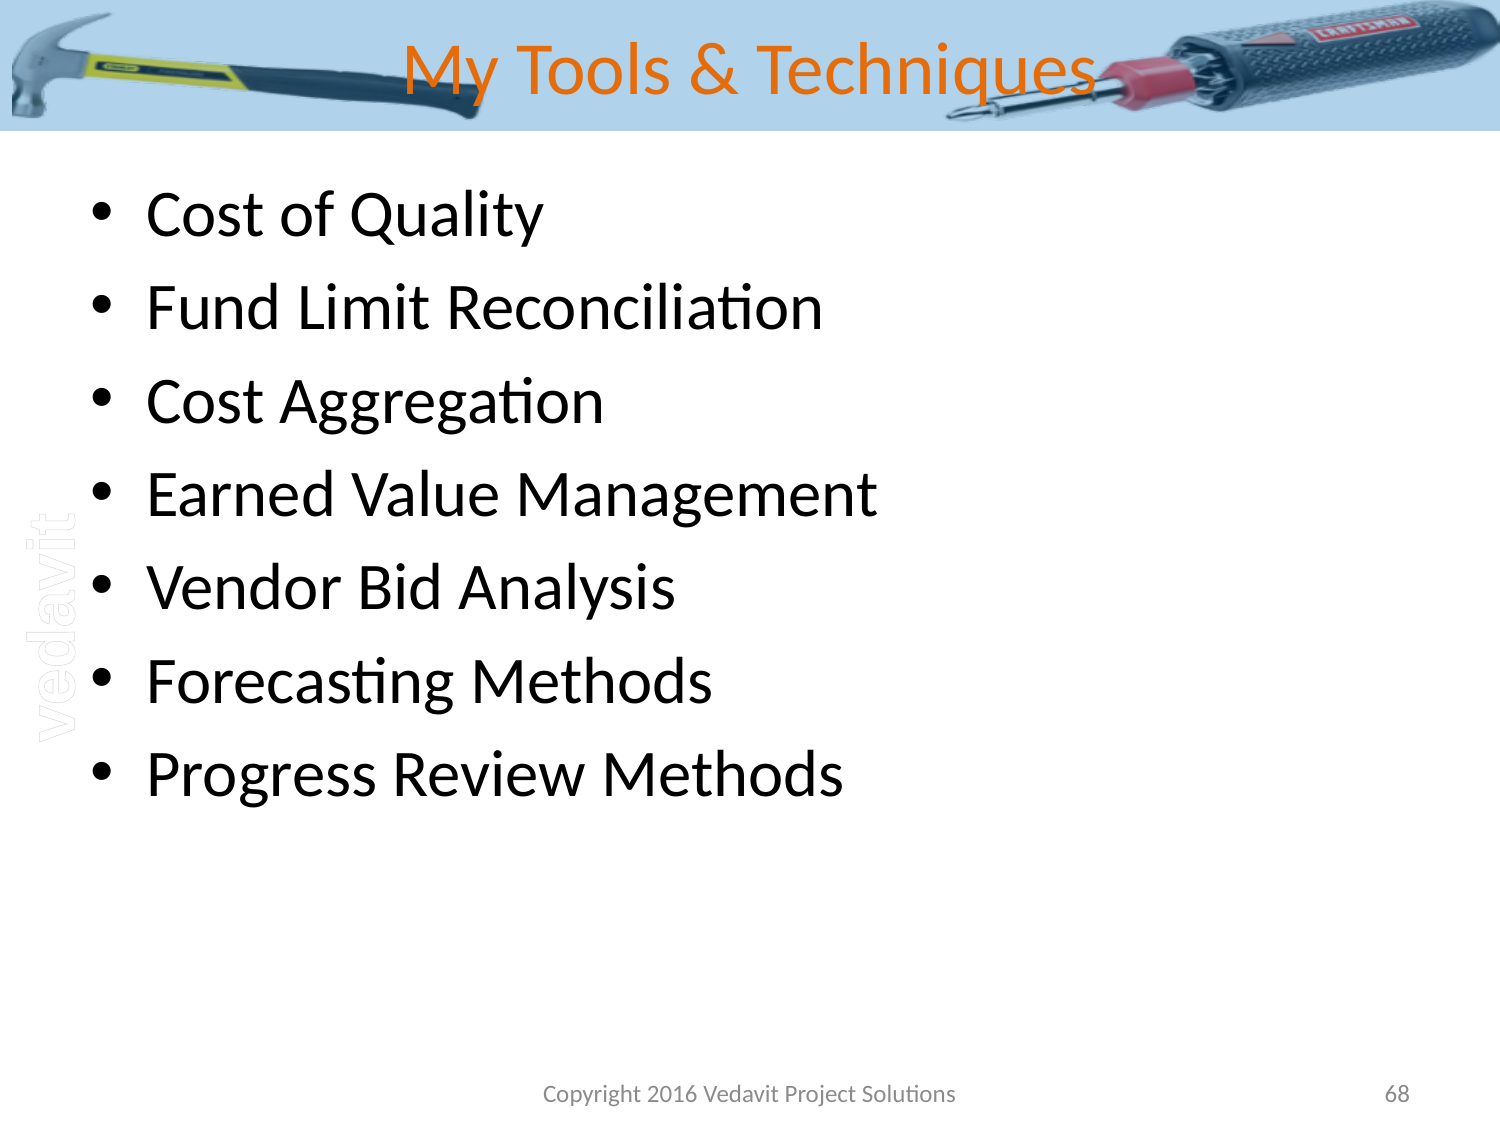

# My Tools & Techniques
Cost of Quality
Fund Limit Reconciliation
Cost Aggregation
Earned Value Management
Vendor Bid Analysis
Forecasting Methods
Progress Review Methods
Copyright 2016 Vedavit Project Solutions
68